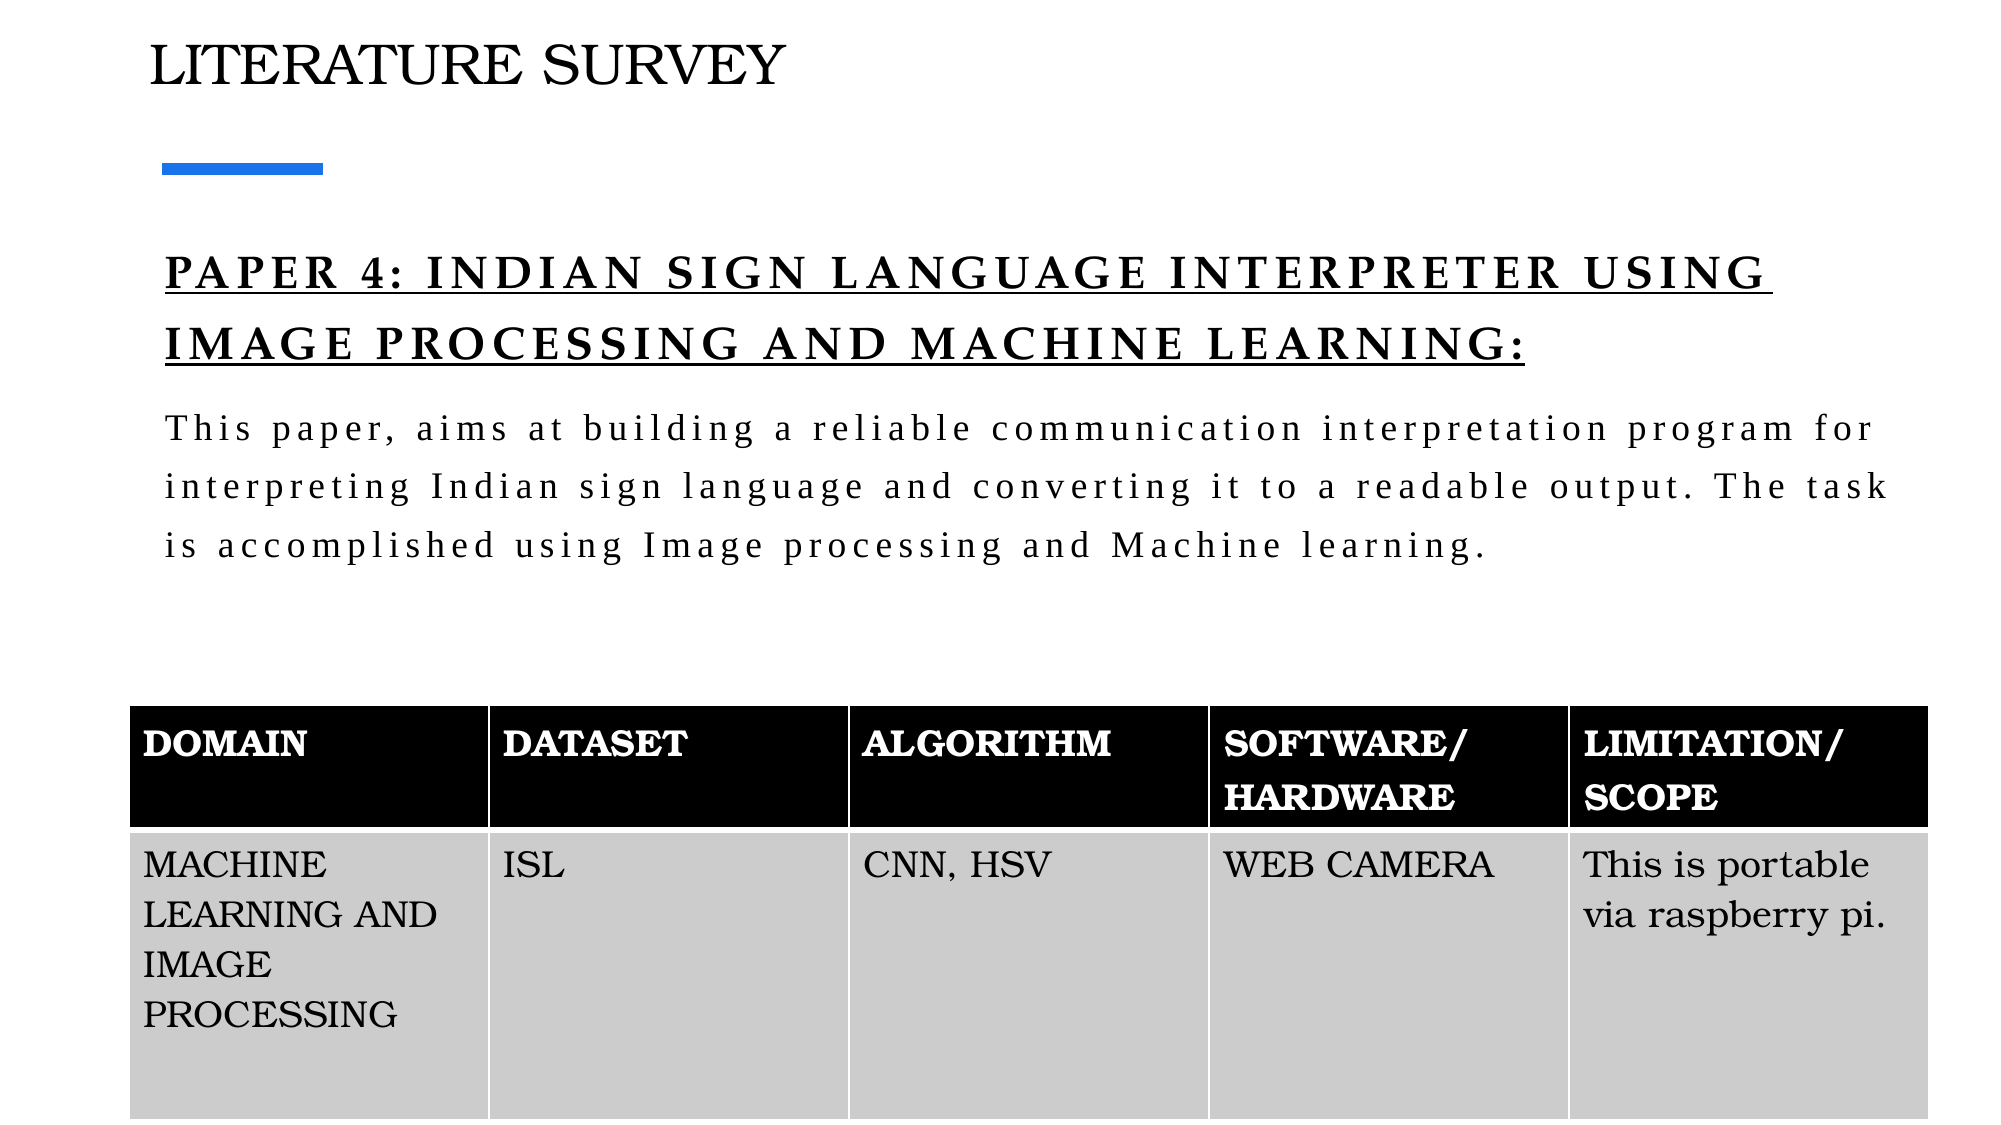

|  |  |  |  |  |
| --- | --- | --- | --- | --- |
|  |  |  |  |  |
# LITERATURE SURVEY
PAPER 4: INDIAN SIGN LANGUAGE INTERPRETER USING IMAGE PROCESSING AND MACHINE LEARNING:
This paper, aims at building a reliable communication interpretation program for interpreting Indian sign language and converting it to a readable output. The task is accomplished using Image processing and Machine learning.

| DOMAIN | DATASET | ALGORITHM | SOFTWARE/ HARDWARE | LIMITATION/ SCOPE |
| --- | --- | --- | --- | --- |
| MACHINE LEARNING AND IMAGE PROCESSING | ISL | CNN, HSV | WEB CAMERA | This is portable via raspberry pi. |